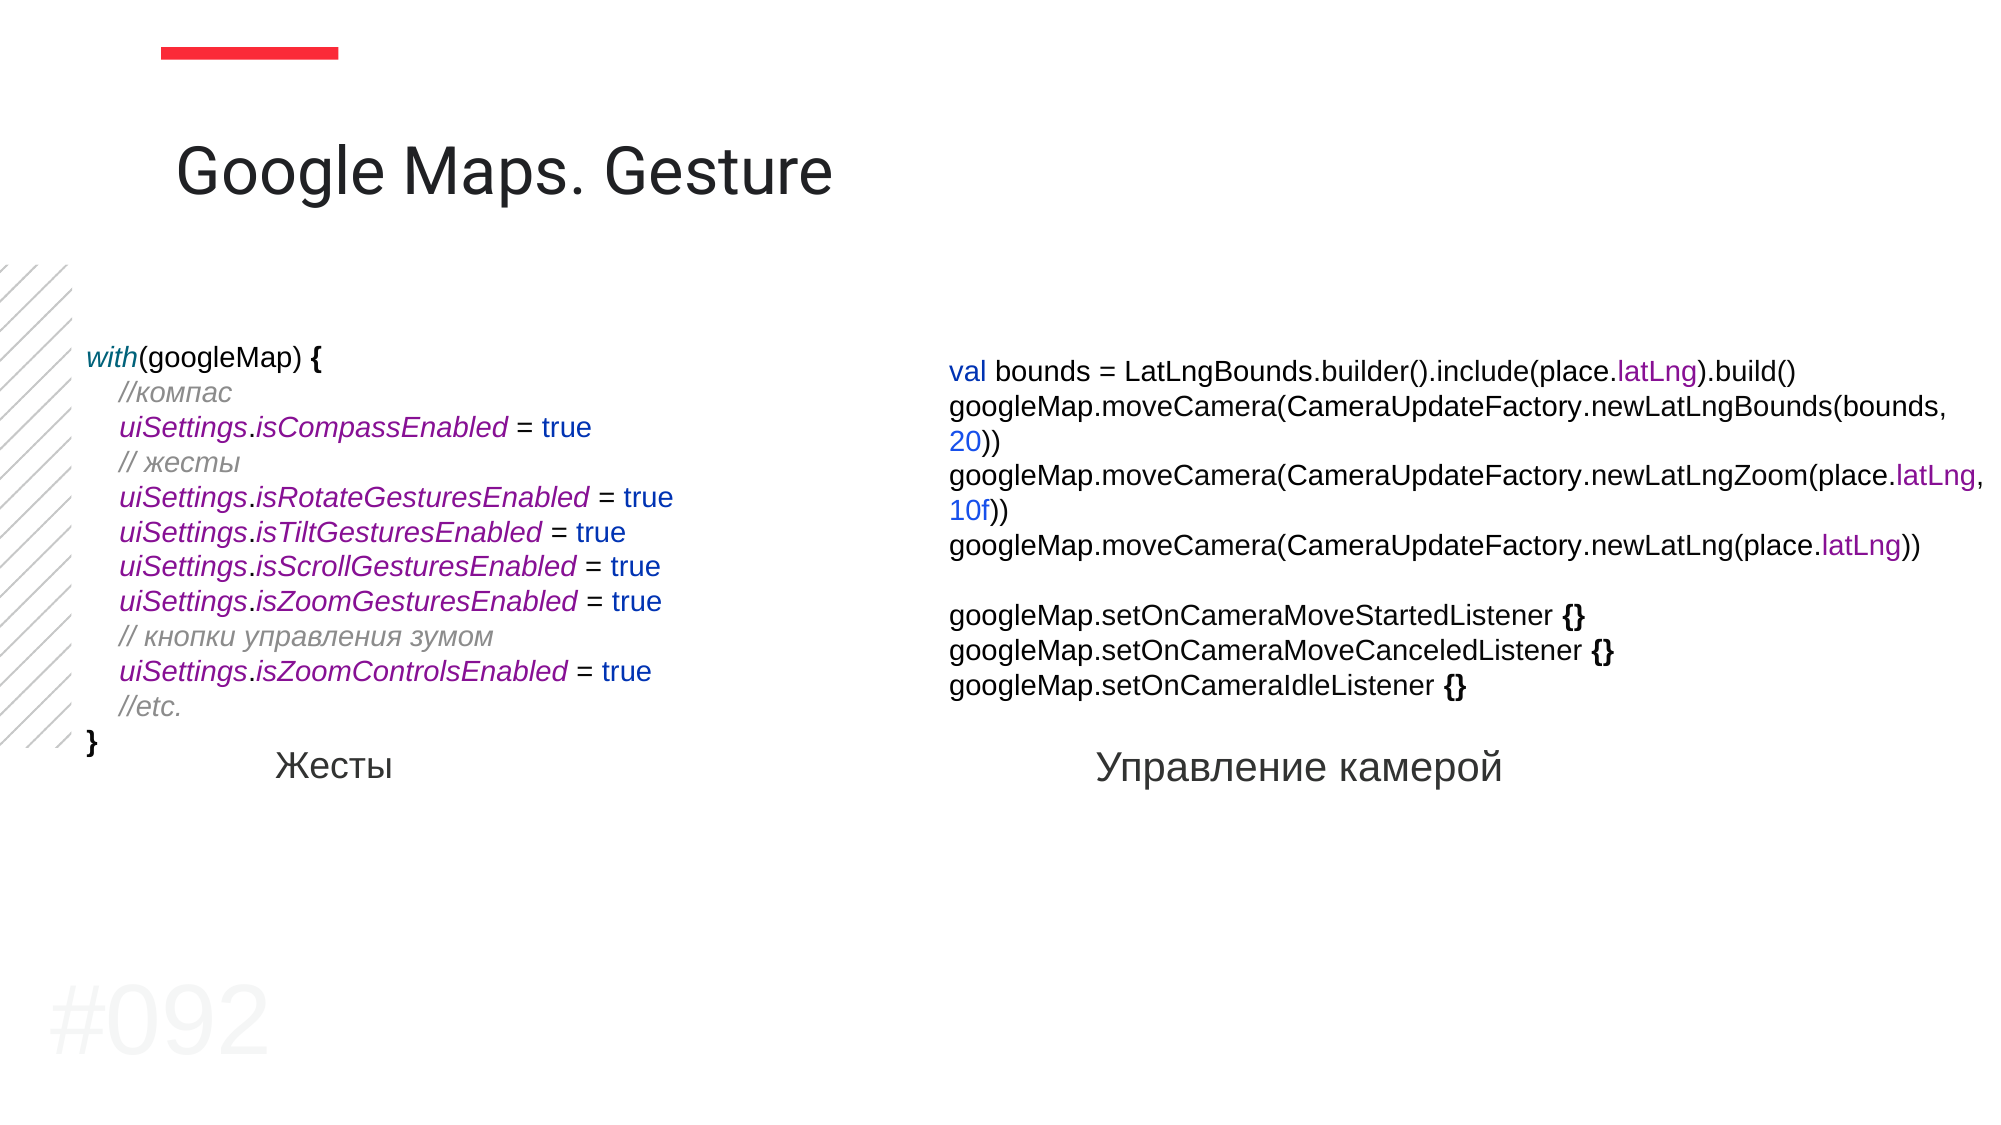

Google Maps. Gesture
with(googleMap) {
    //компас
    uiSettings.isCompassEnabled = true
    // жесты
    uiSettings.isRotateGesturesEnabled = true
    uiSettings.isTiltGesturesEnabled = true
    uiSettings.isScrollGesturesEnabled = true
    uiSettings.isZoomGesturesEnabled = true
    // кнопки управления зумом
    uiSettings.isZoomControlsEnabled = true
    //etc.
}
val bounds = LatLngBounds.builder().include(place.latLng).build()
googleMap.moveCamera(CameraUpdateFactory.newLatLngBounds(bounds, 20))
googleMap.moveCamera(CameraUpdateFactory.newLatLngZoom(place.latLng, 10f))
googleMap.moveCamera(CameraUpdateFactory.newLatLng(place.latLng))
googleMap.setOnCameraMoveStartedListener {}
googleMap.setOnCameraMoveCanceledListener {}
googleMap.setOnCameraIdleListener {}
Жесты
Управление камерой
#092